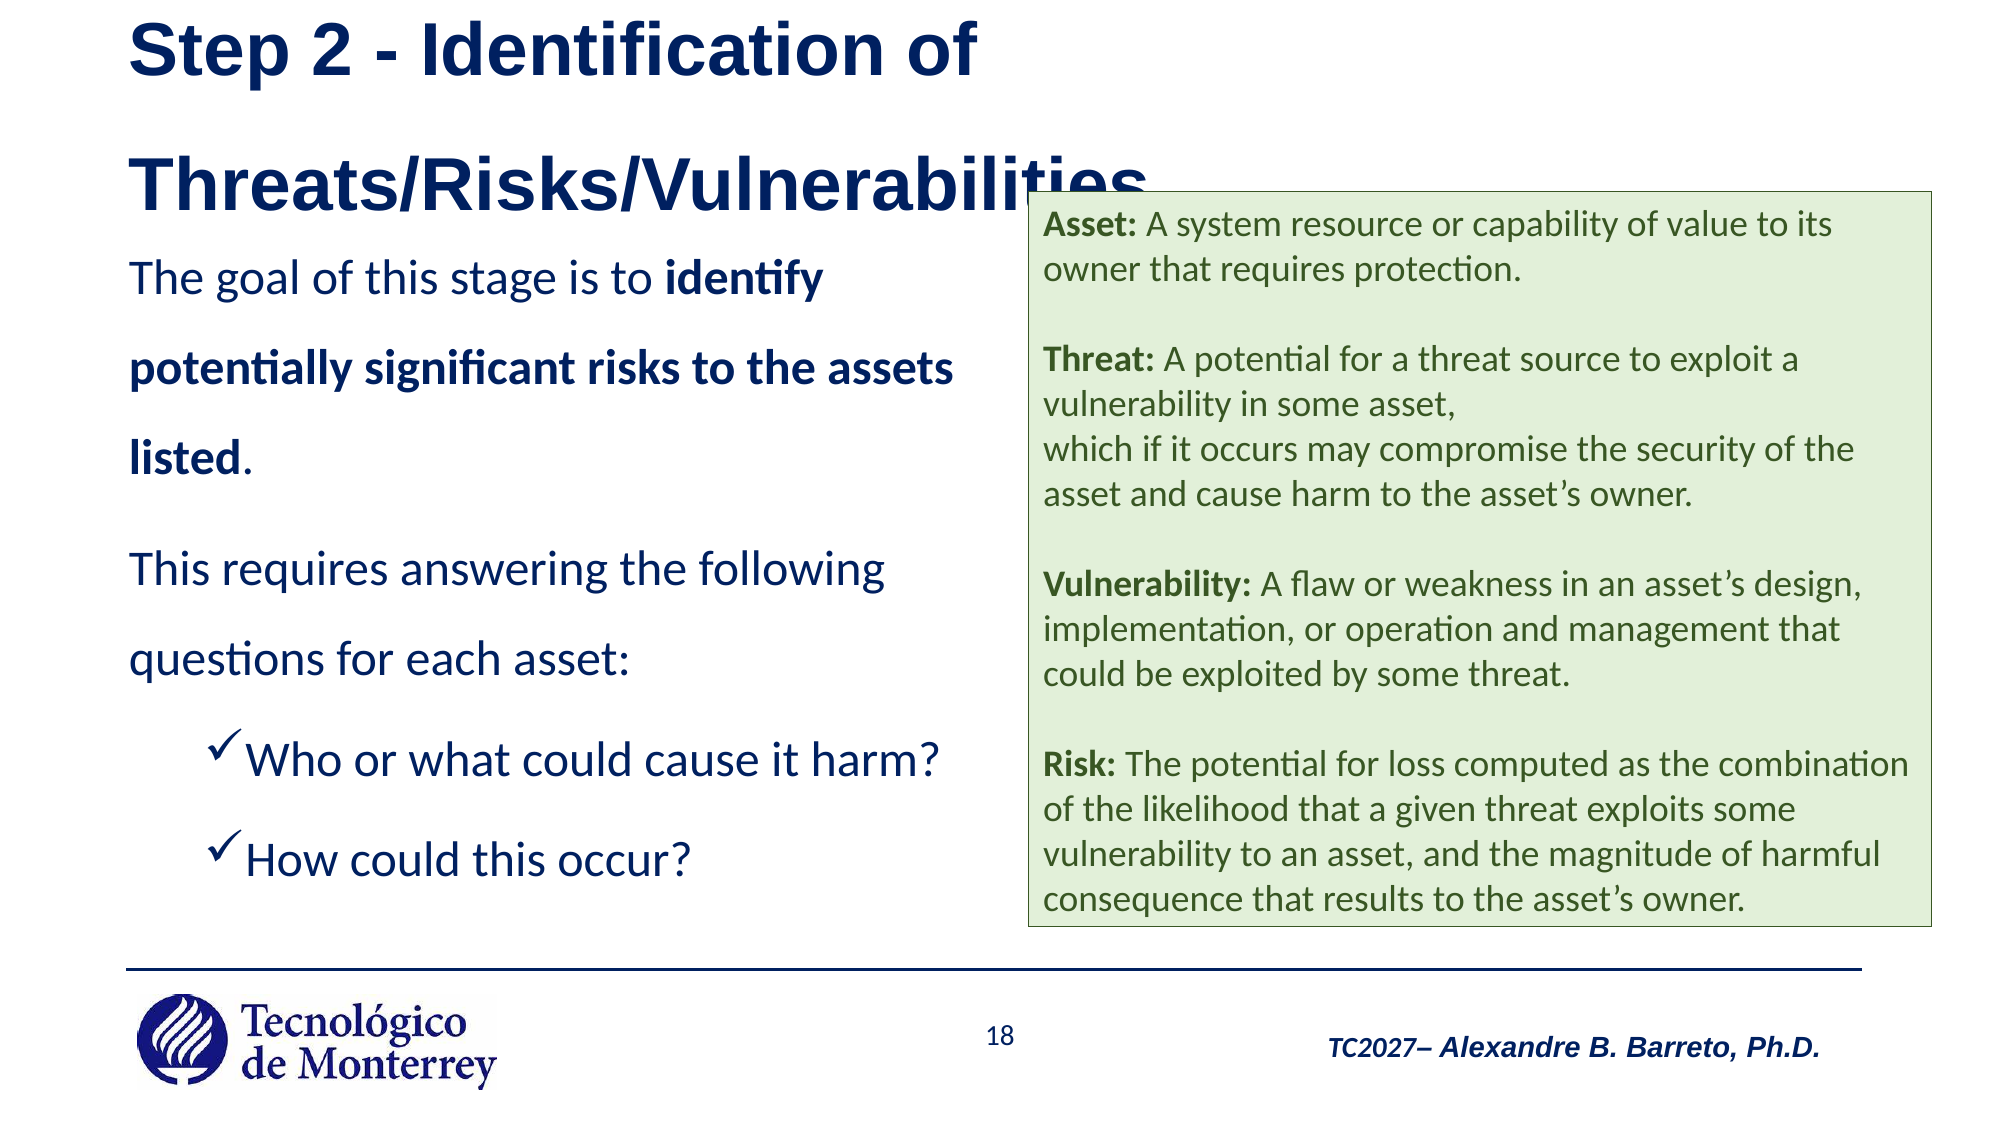

# Step 2 - Identification of Threats/Risks/Vulnerabilities
Asset: A system resource or capability of value to its owner that requires protection.

Threat: A potential for a threat source to exploit a vulnerability in some asset,
which if it occurs may compromise the security of the asset and cause harm to the asset’s owner.

Vulnerability: A flaw or weakness in an asset’s design, implementation, or operation and management that could be exploited by some threat.

Risk: The potential for loss computed as the combination of the likelihood that a given threat exploits some vulnerability to an asset, and the magnitude of harmful consequence that results to the asset’s owner.
The goal of this stage is to identify potentially significant risks to the assets listed.
This requires answering the following questions for each asset:
Who or what could cause it harm?
How could this occur?